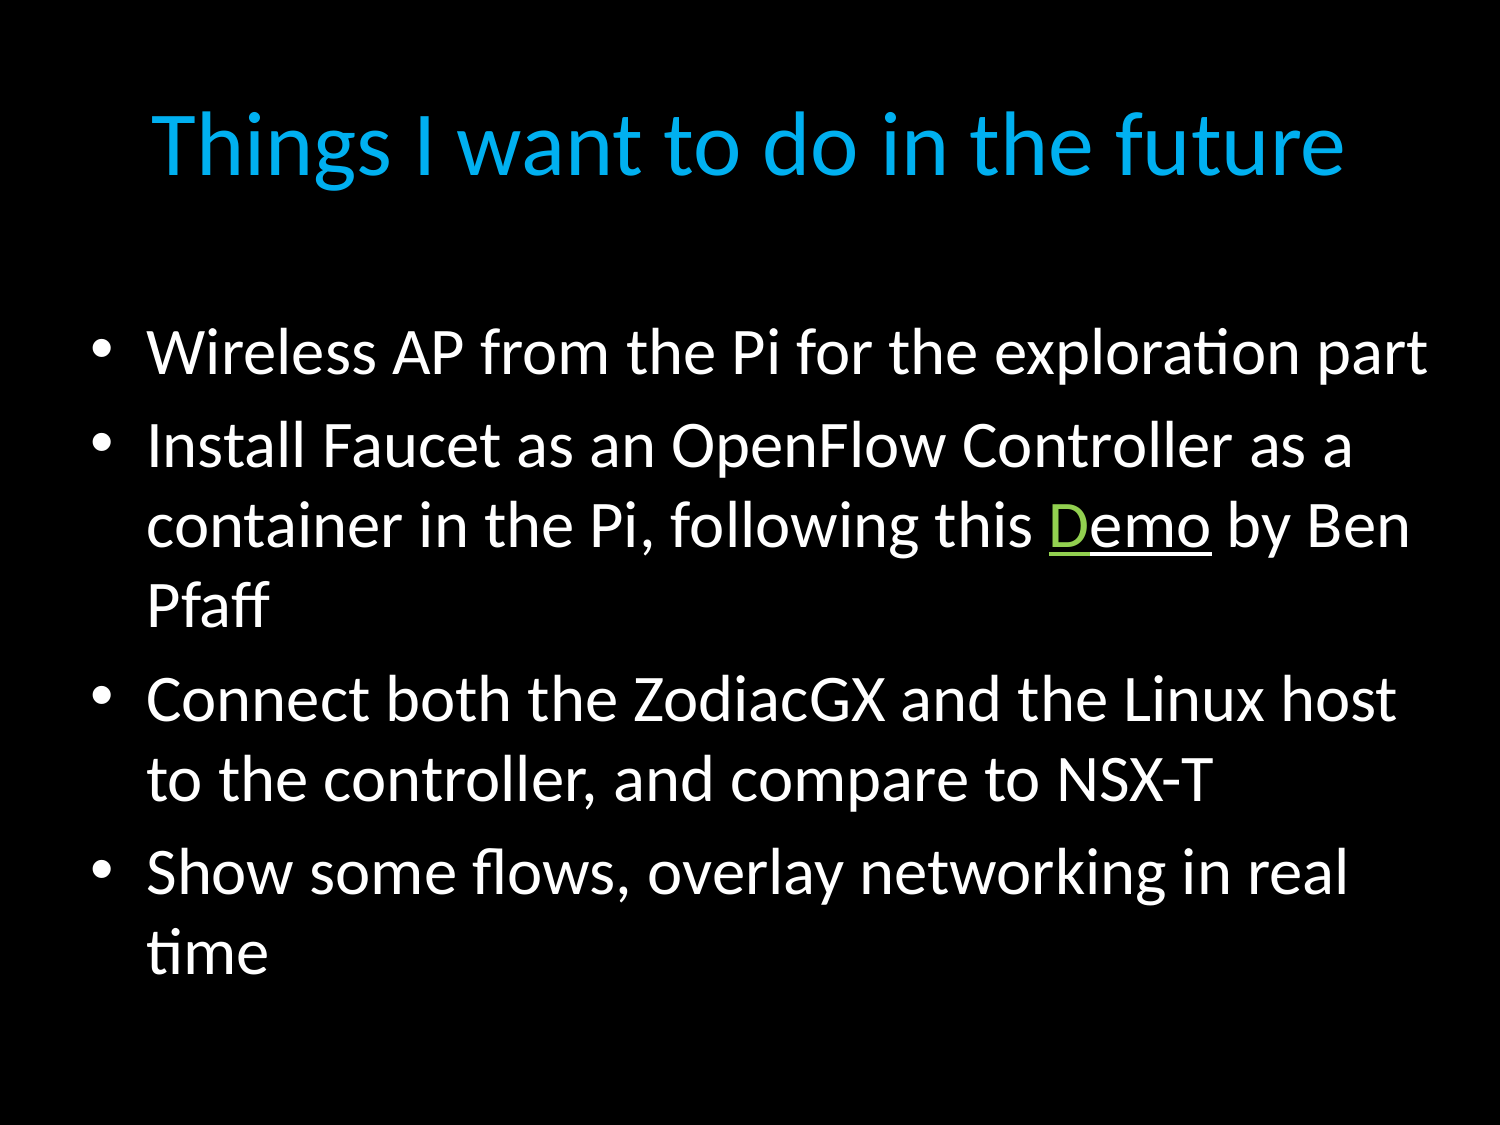

# Things I want to do in the future
Wireless AP from the Pi for the exploration part
Install Faucet as an OpenFlow Controller as a container in the Pi, following this Demo by Ben Pfaff
Connect both the ZodiacGX and the Linux host to the controller, and compare to NSX-T
Show some flows, overlay networking in real time